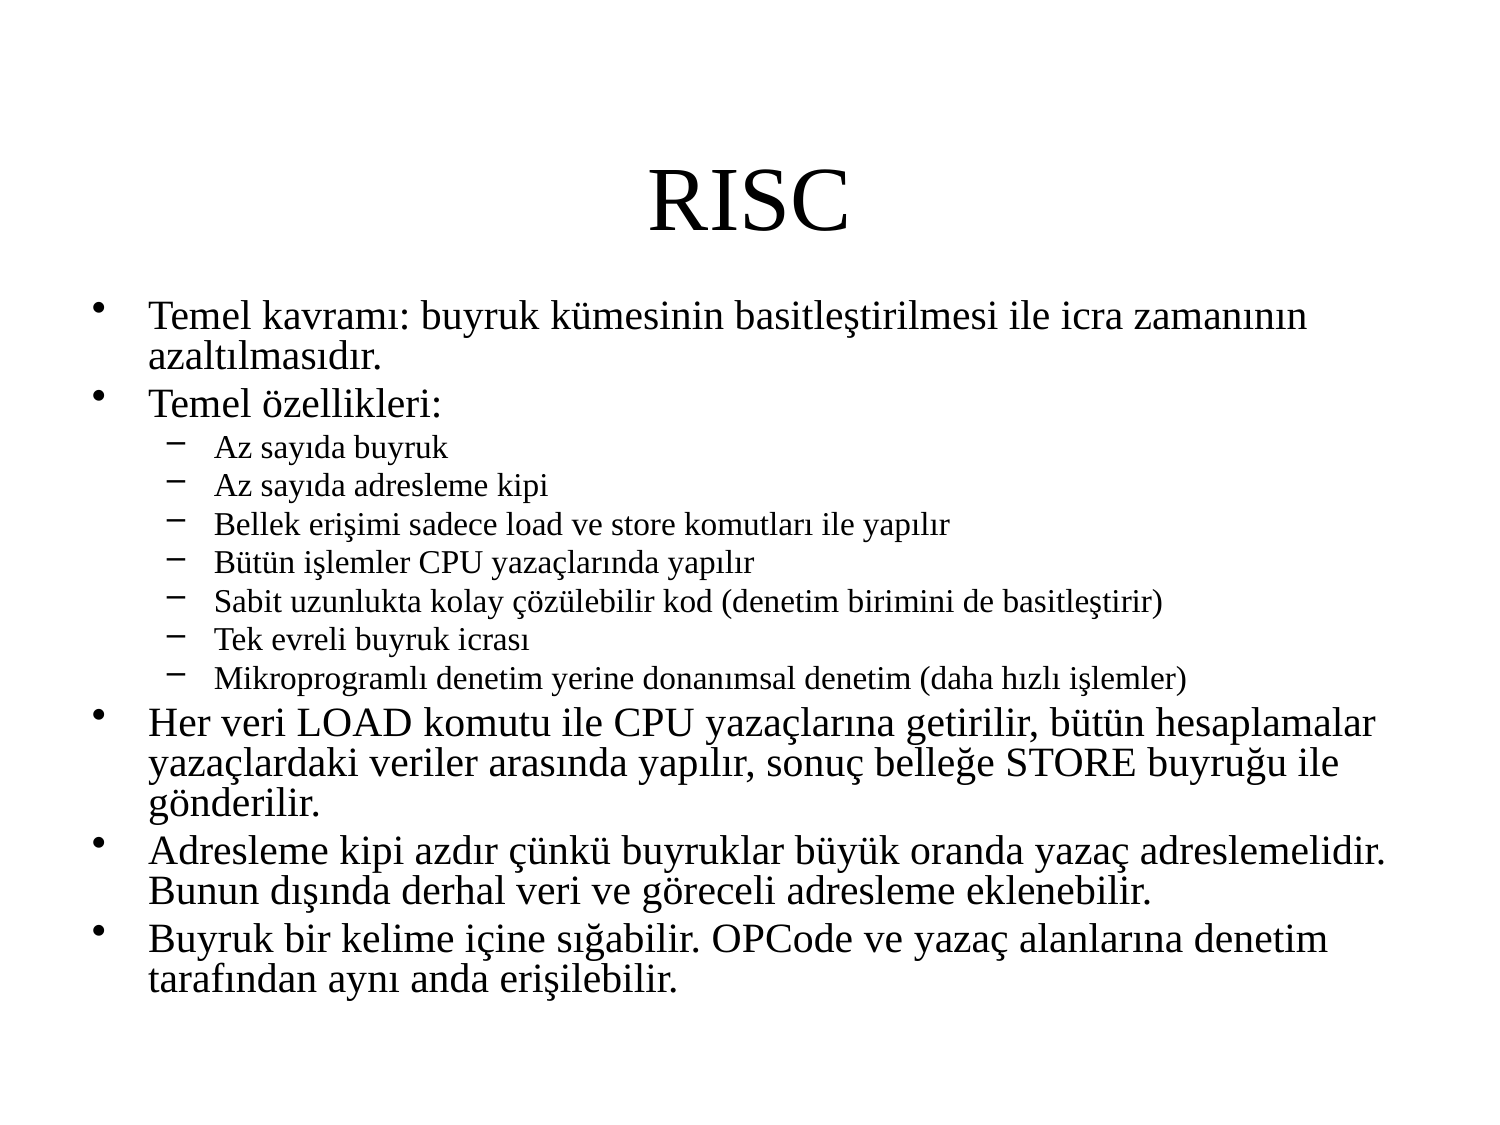

# RISC

Temel kavramı: buyruk kümesinin basitleştirilmesi ile icra zamanının azaltılmasıdır.
Temel özellikleri:
Az sayıda buyruk
Az sayıda adresleme kipi
Bellek erişimi sadece load ve store komutları ile yapılır
Bütün işlemler CPU yazaçlarında yapılır
Sabit uzunlukta kolay çözülebilir kod (denetim birimini de basitleştirir)
Tek evreli buyruk icrası
Mikroprogramlı denetim yerine donanımsal denetim (daha hızlı işlemler)
Her veri LOAD komutu ile CPU yazaçlarına getirilir, bütün hesaplamalar yazaçlardaki veriler arasında yapılır, sonuç belleğe STORE buyruğu ile gönderilir.
Adresleme kipi azdır çünkü buyruklar büyük oranda yazaç adreslemelidir. Bunun dışında derhal veri ve göreceli adresleme eklenebilir.
Buyruk bir kelime içine sığabilir. OPCode ve yazaç alanlarına denetim tarafından aynı anda erişilebilir.